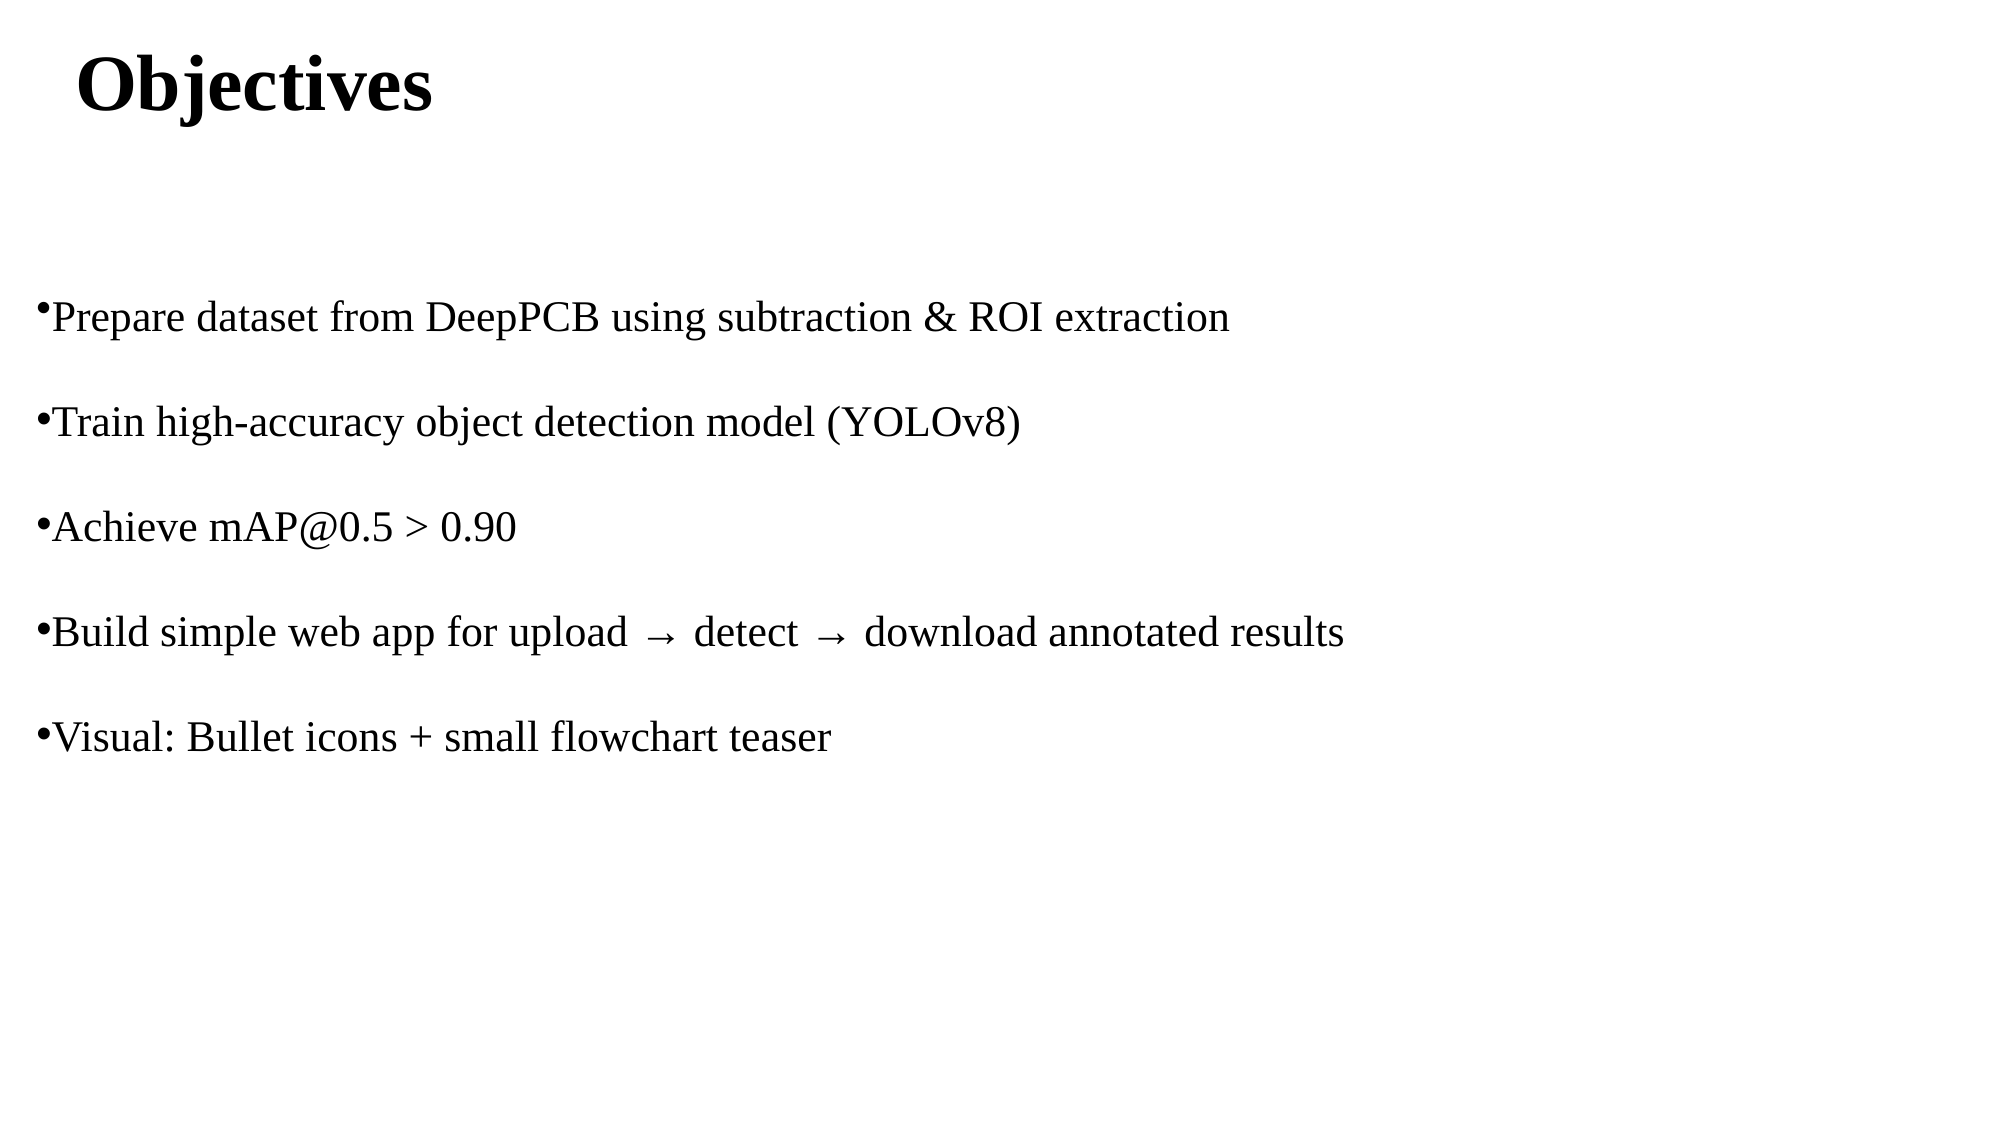

# Objectives

Prepare dataset from DeepPCB using subtraction & ROI extraction

Train high-accuracy object detection model (YOLOv8)

Achieve mAP@0.5 > 0.90

Build simple web app for upload → detect → download annotated results

Visual: Bullet icons + small flowchart teaser